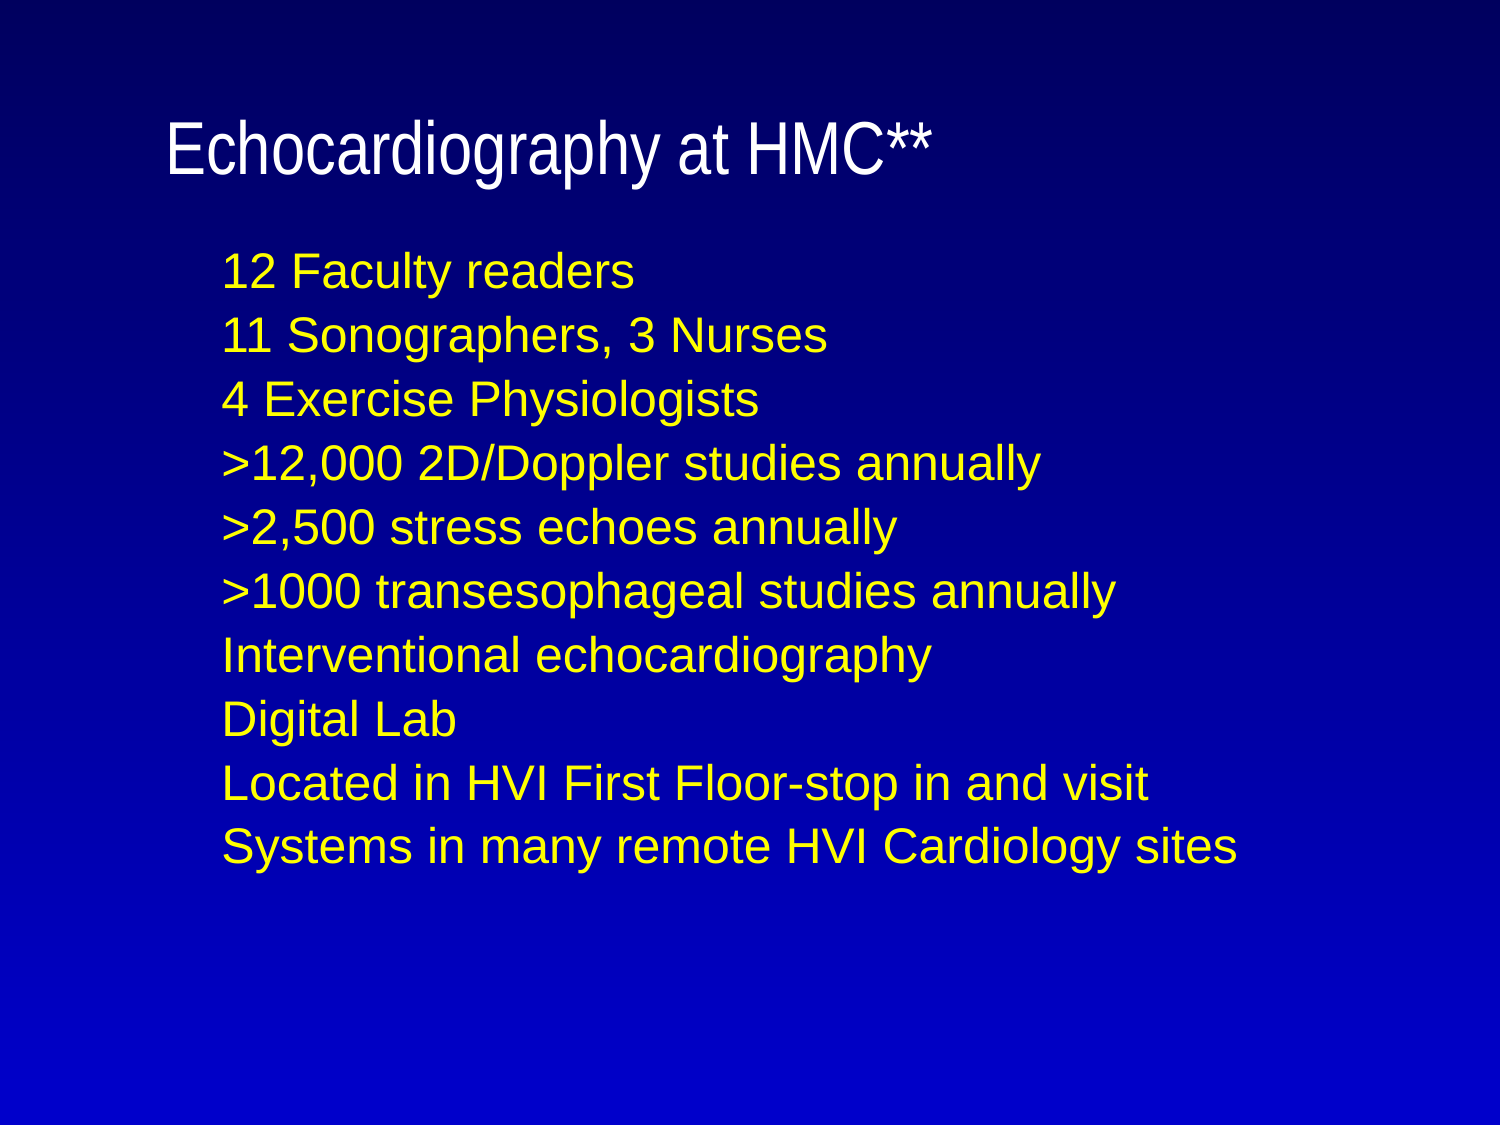

# Echocardiography at HMC**
12 Faculty readers
    11 Sonographers, 3 Nurses
4 Exercise Physiologists
>12,000 2D/Doppler studies annually
>2,500 stress echoes annually
>1000 transesophageal studies annually
Interventional echocardiography
Digital Lab
Located in HVI First Floor-stop in and visit
Systems in many remote HVI Cardiology sites